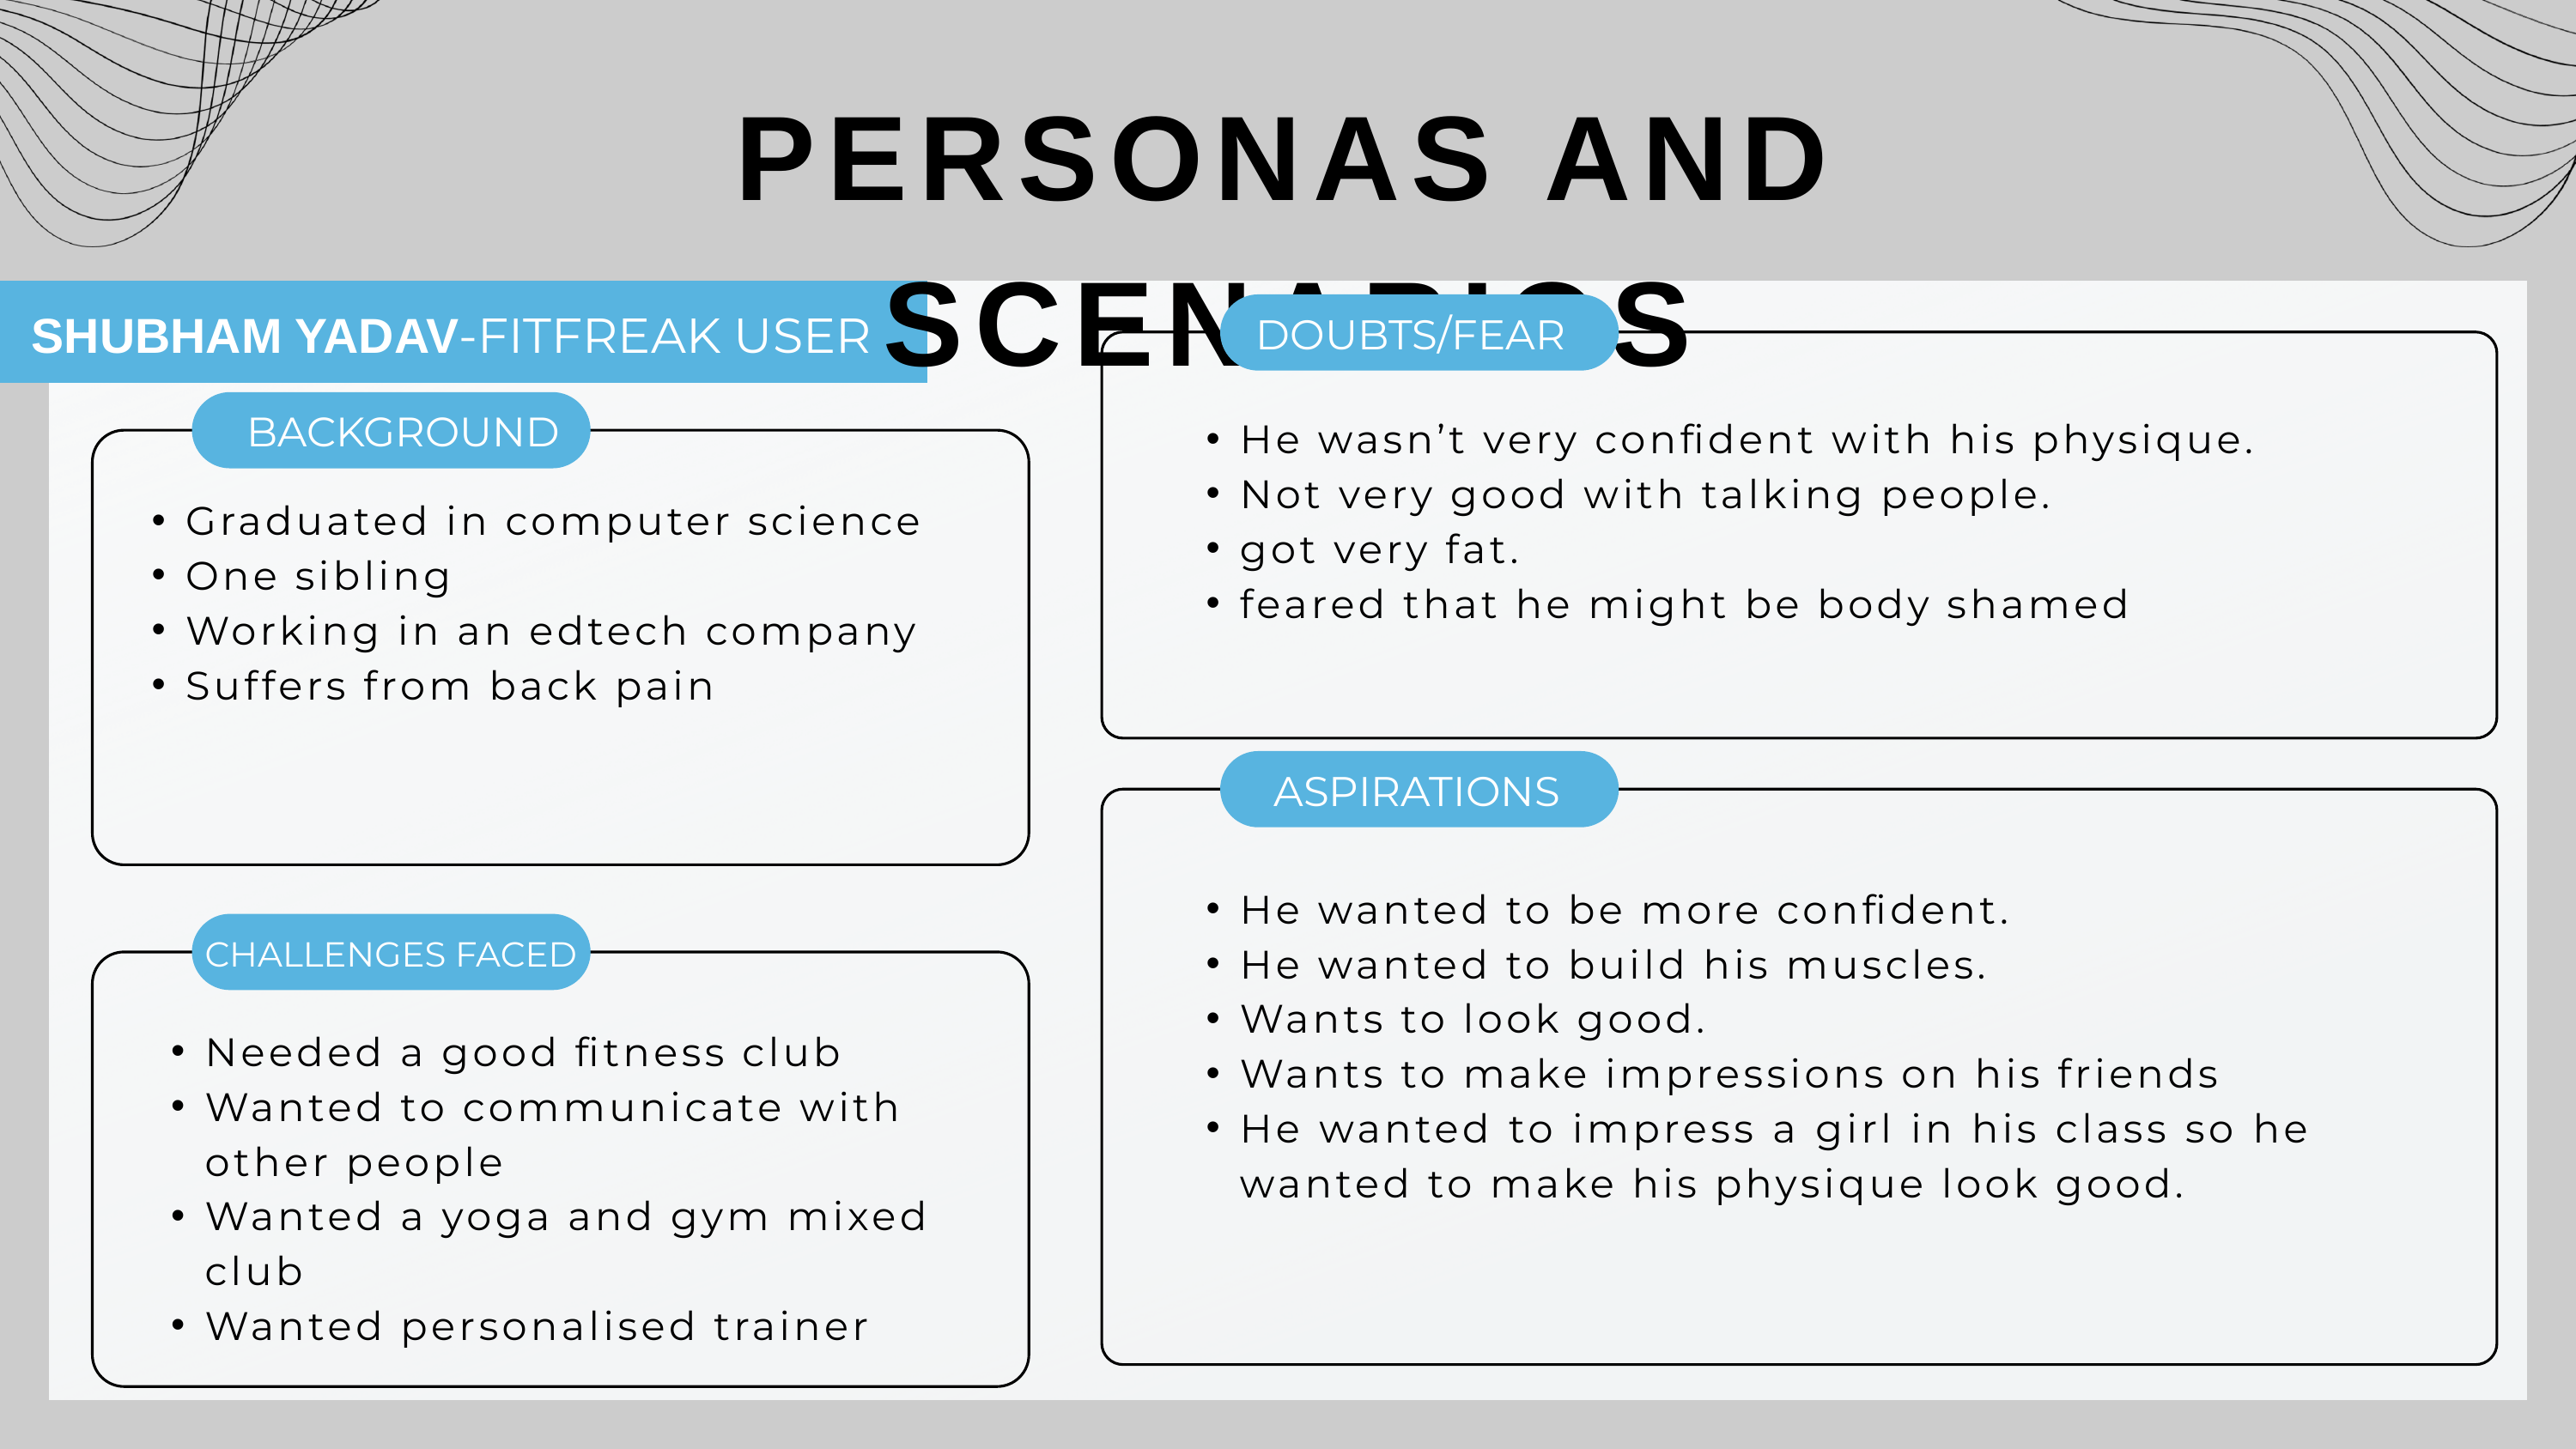

PERSONAS AND SCENARIOS

SHUBHAM YADAV-FITFREAK USER
DOUBTS/FEAR

BACKGROUND
He wasn’t very confident with his physique.
Not very good with talking people.
got very fat.
feared that he might be body shamed

Graduated in computer science
One sibling
Working in an edtech company
Suffers from back pain

ASPIRATIONS

He wanted to be more confident.
He wanted to build his muscles.
Wants to look good.
Wants to make impressions on his friends
He wanted to impress a girl in his class so he wanted to make his physique look good.

CHALLENGES FACED

Needed a good fitness club
Wanted to communicate with other people
Wanted a yoga and gym mixed club
Wanted personalised trainer